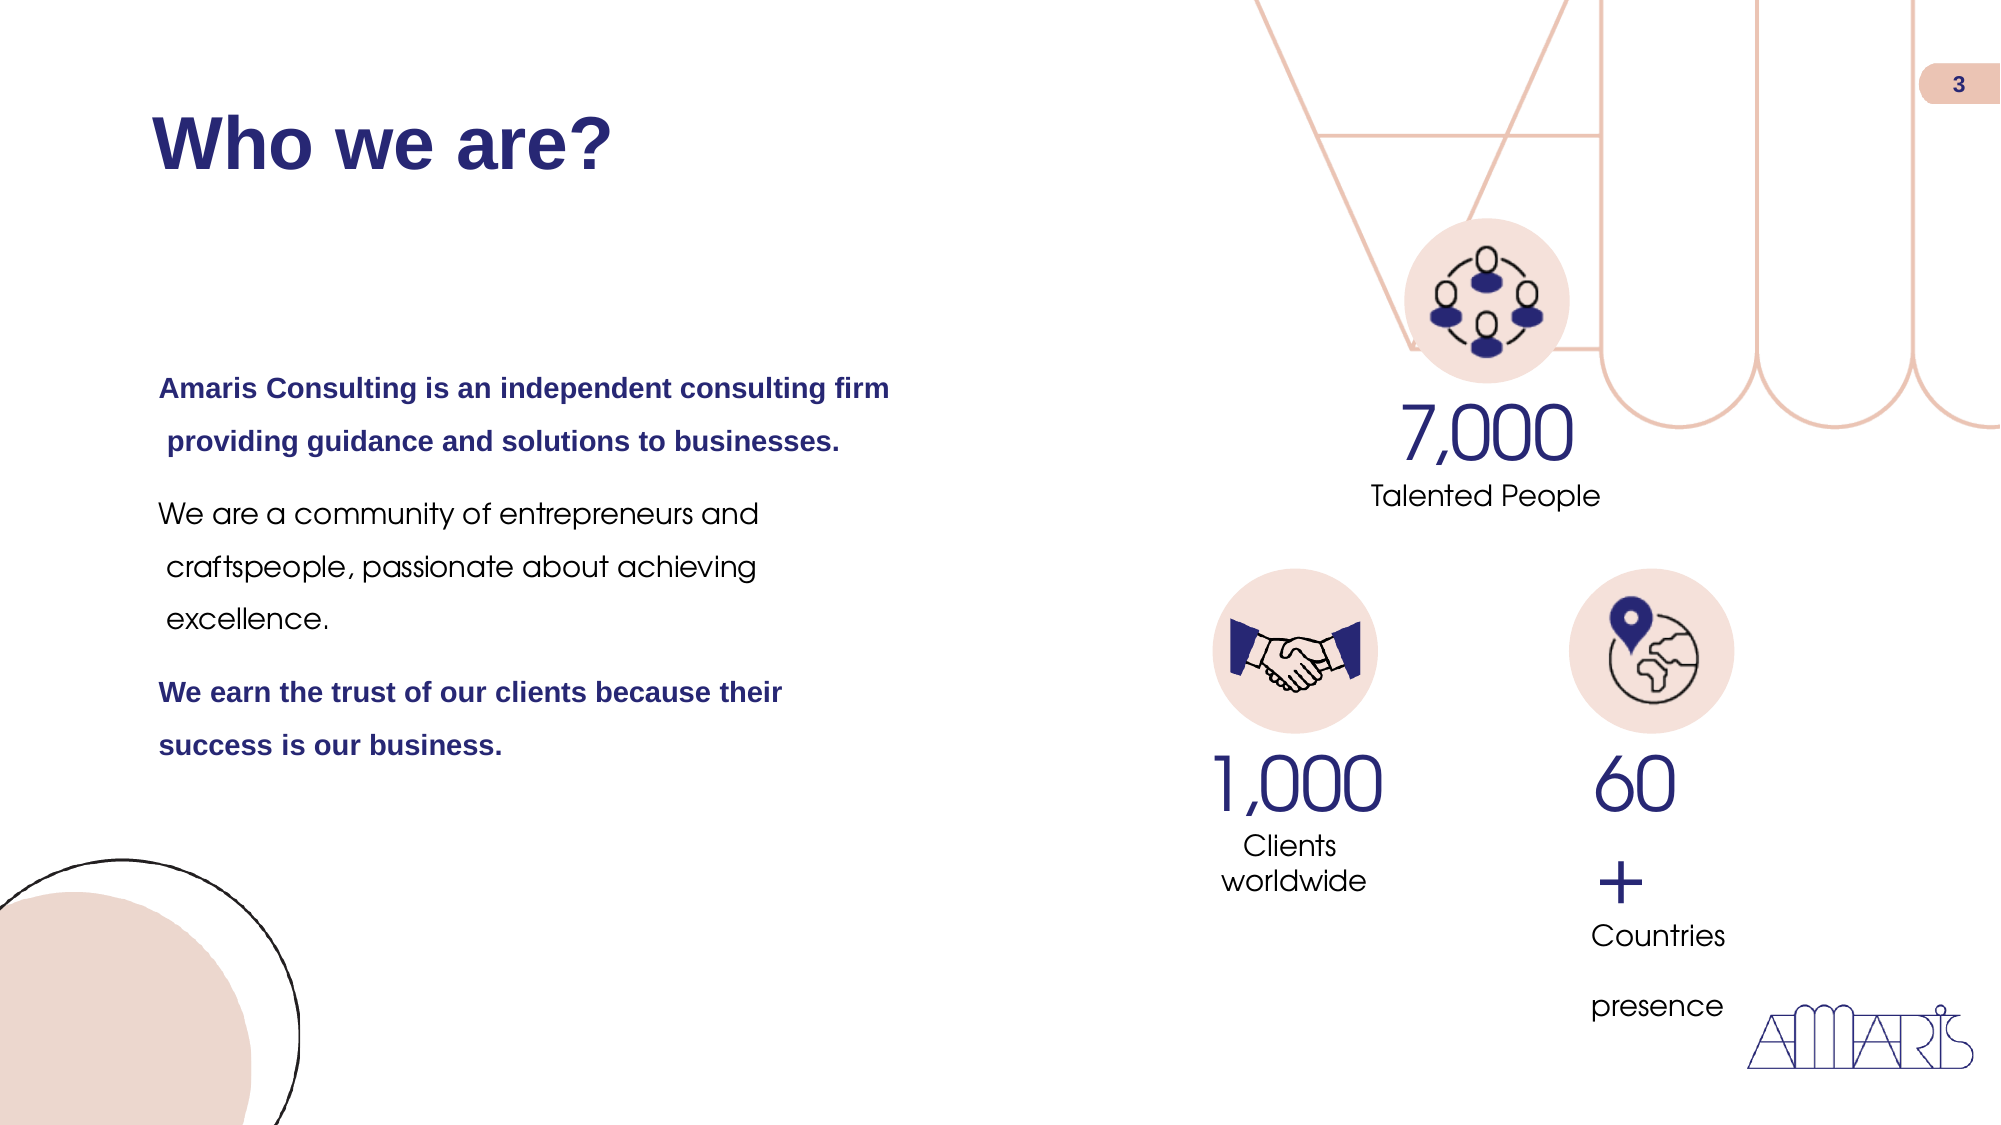

3
# Who we are?

Amaris Consulting is an independent consulting firm  providing guidance and solutions to businesses.
7,000
Talented People
We are a community of entrepreneurs and  craftspeople, passionate about achieving  excellence.

We earn the trust of our clients because their
success is our business.
1,000
Clients  worldwide
60+
Countries  presence